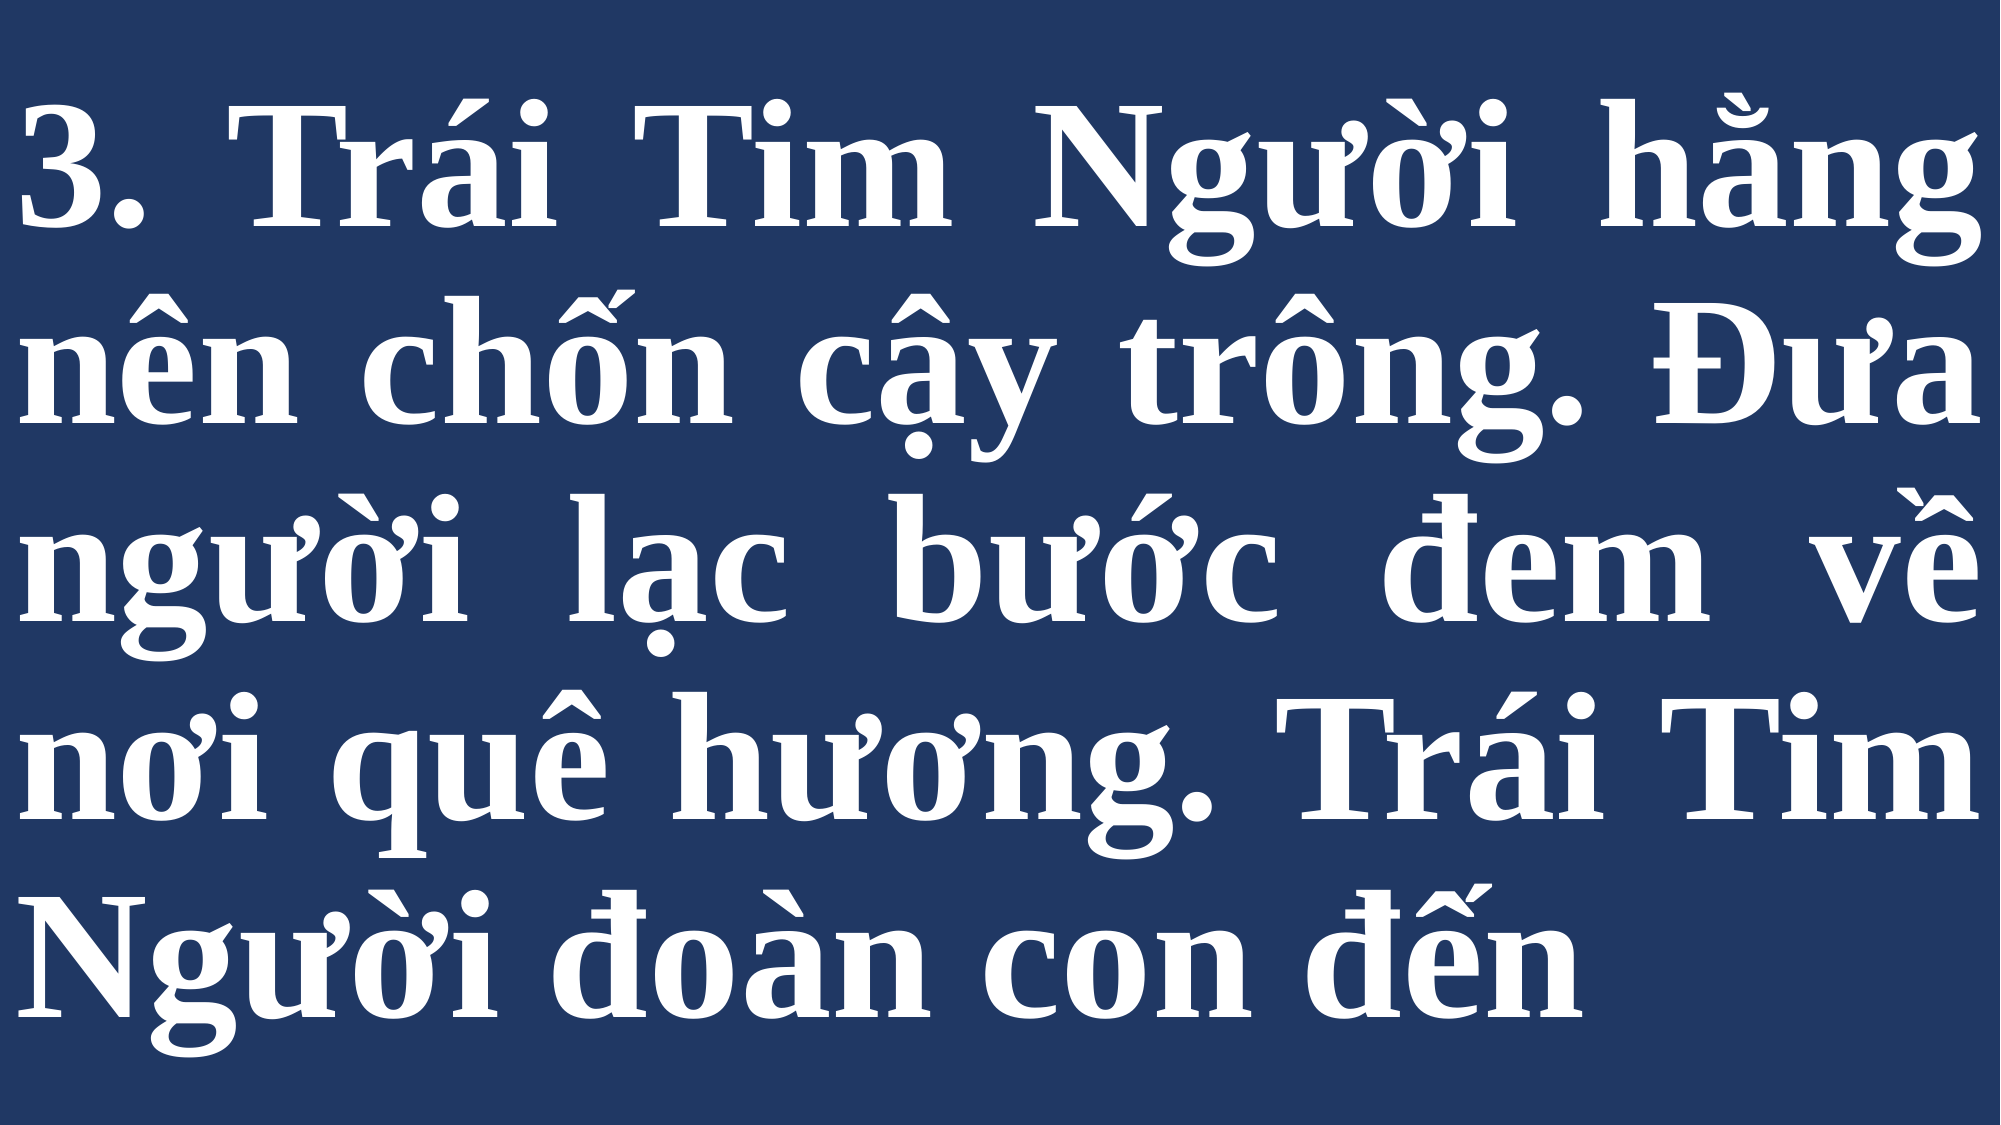

# 3. Trái Tim Người hằng nên chốn cậy trông. Đưa người lạc bước đem về nơi quê hương. Trái Tim Người đoàn con đến